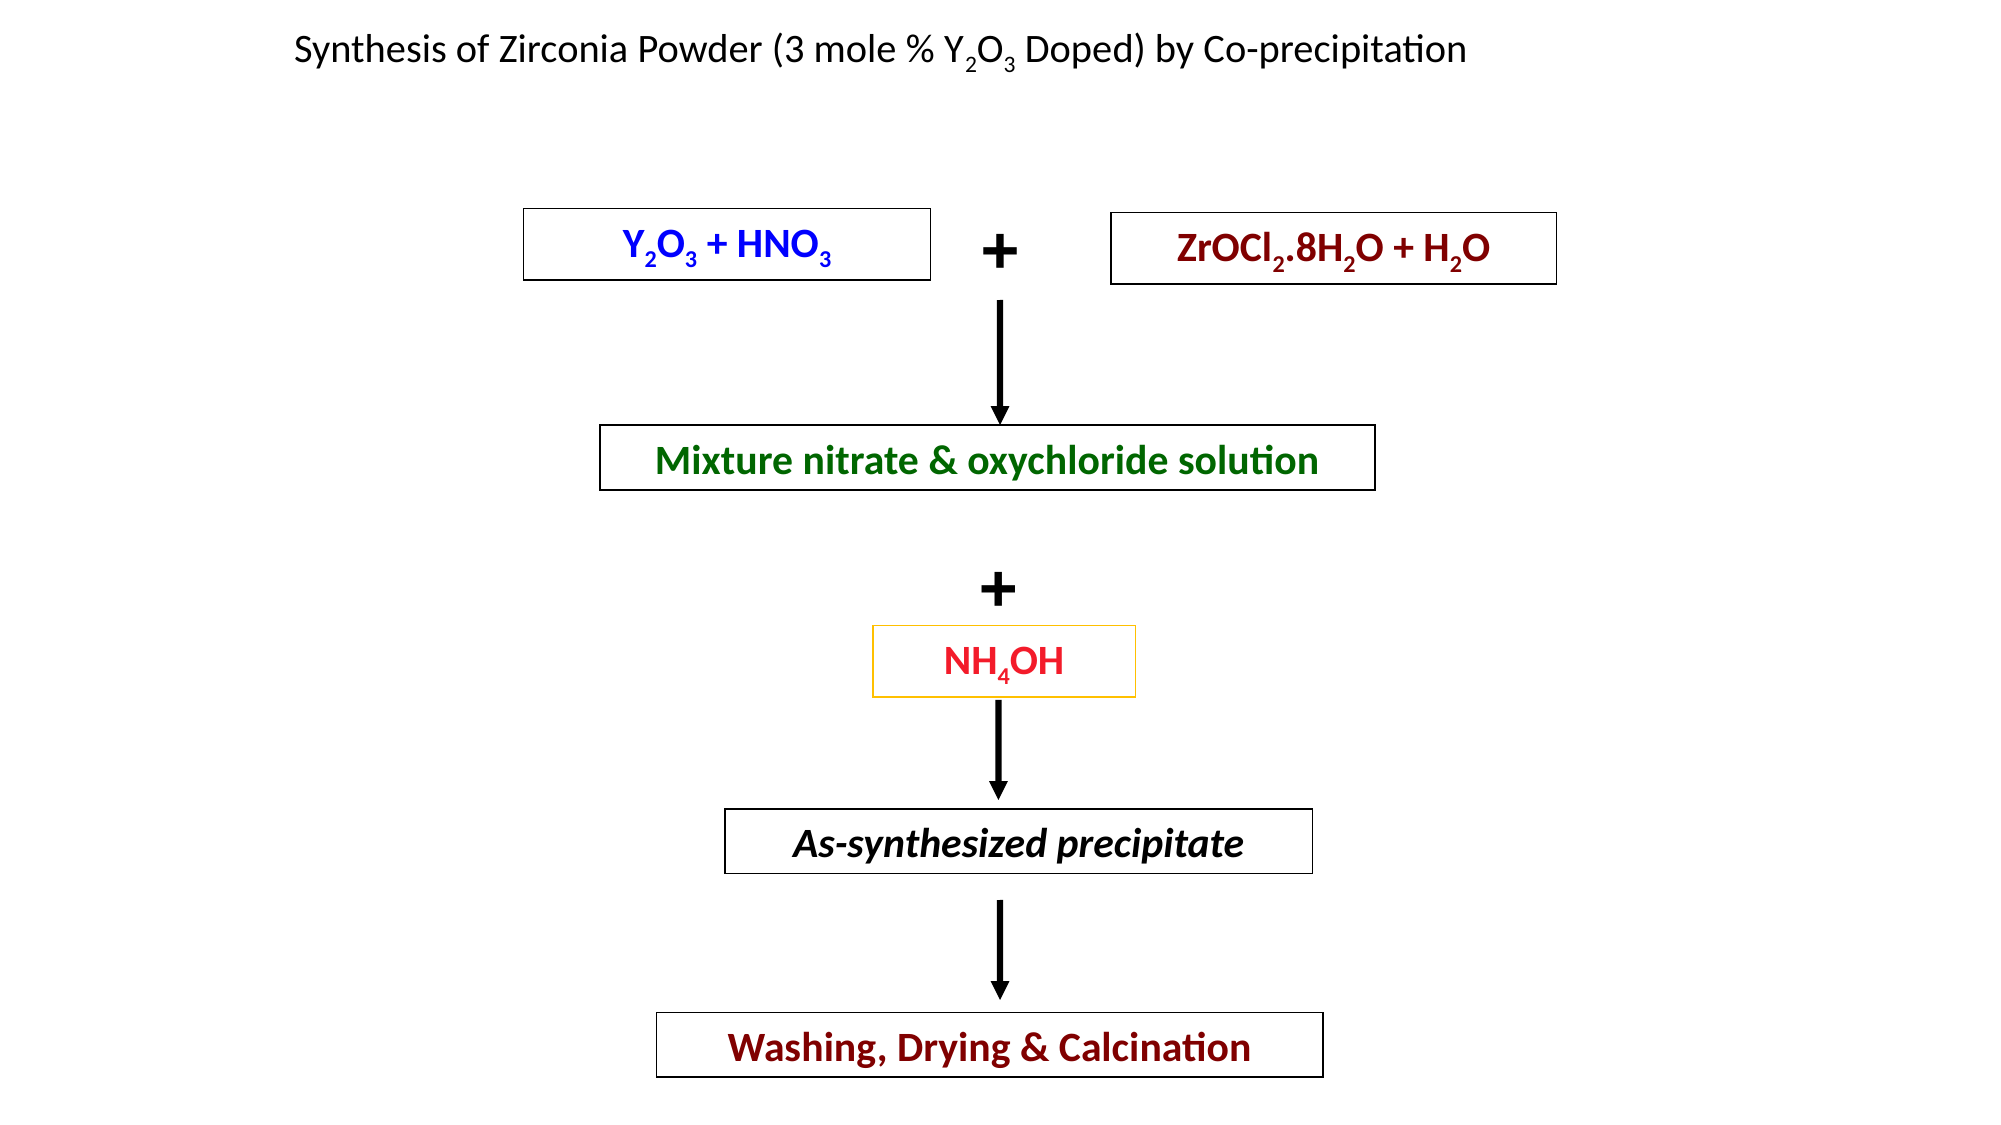

Synthesis of Zirconia Powder (3 mole % Y2O3 Doped) by Co-precipitation

+
Y2O3 + HNO3

ZrOCl2.8H2O + H2O

Mixture nitrate & oxychloride solution
+

NH4OH

As-synthesized precipitate

Washing, Drying & Calcination